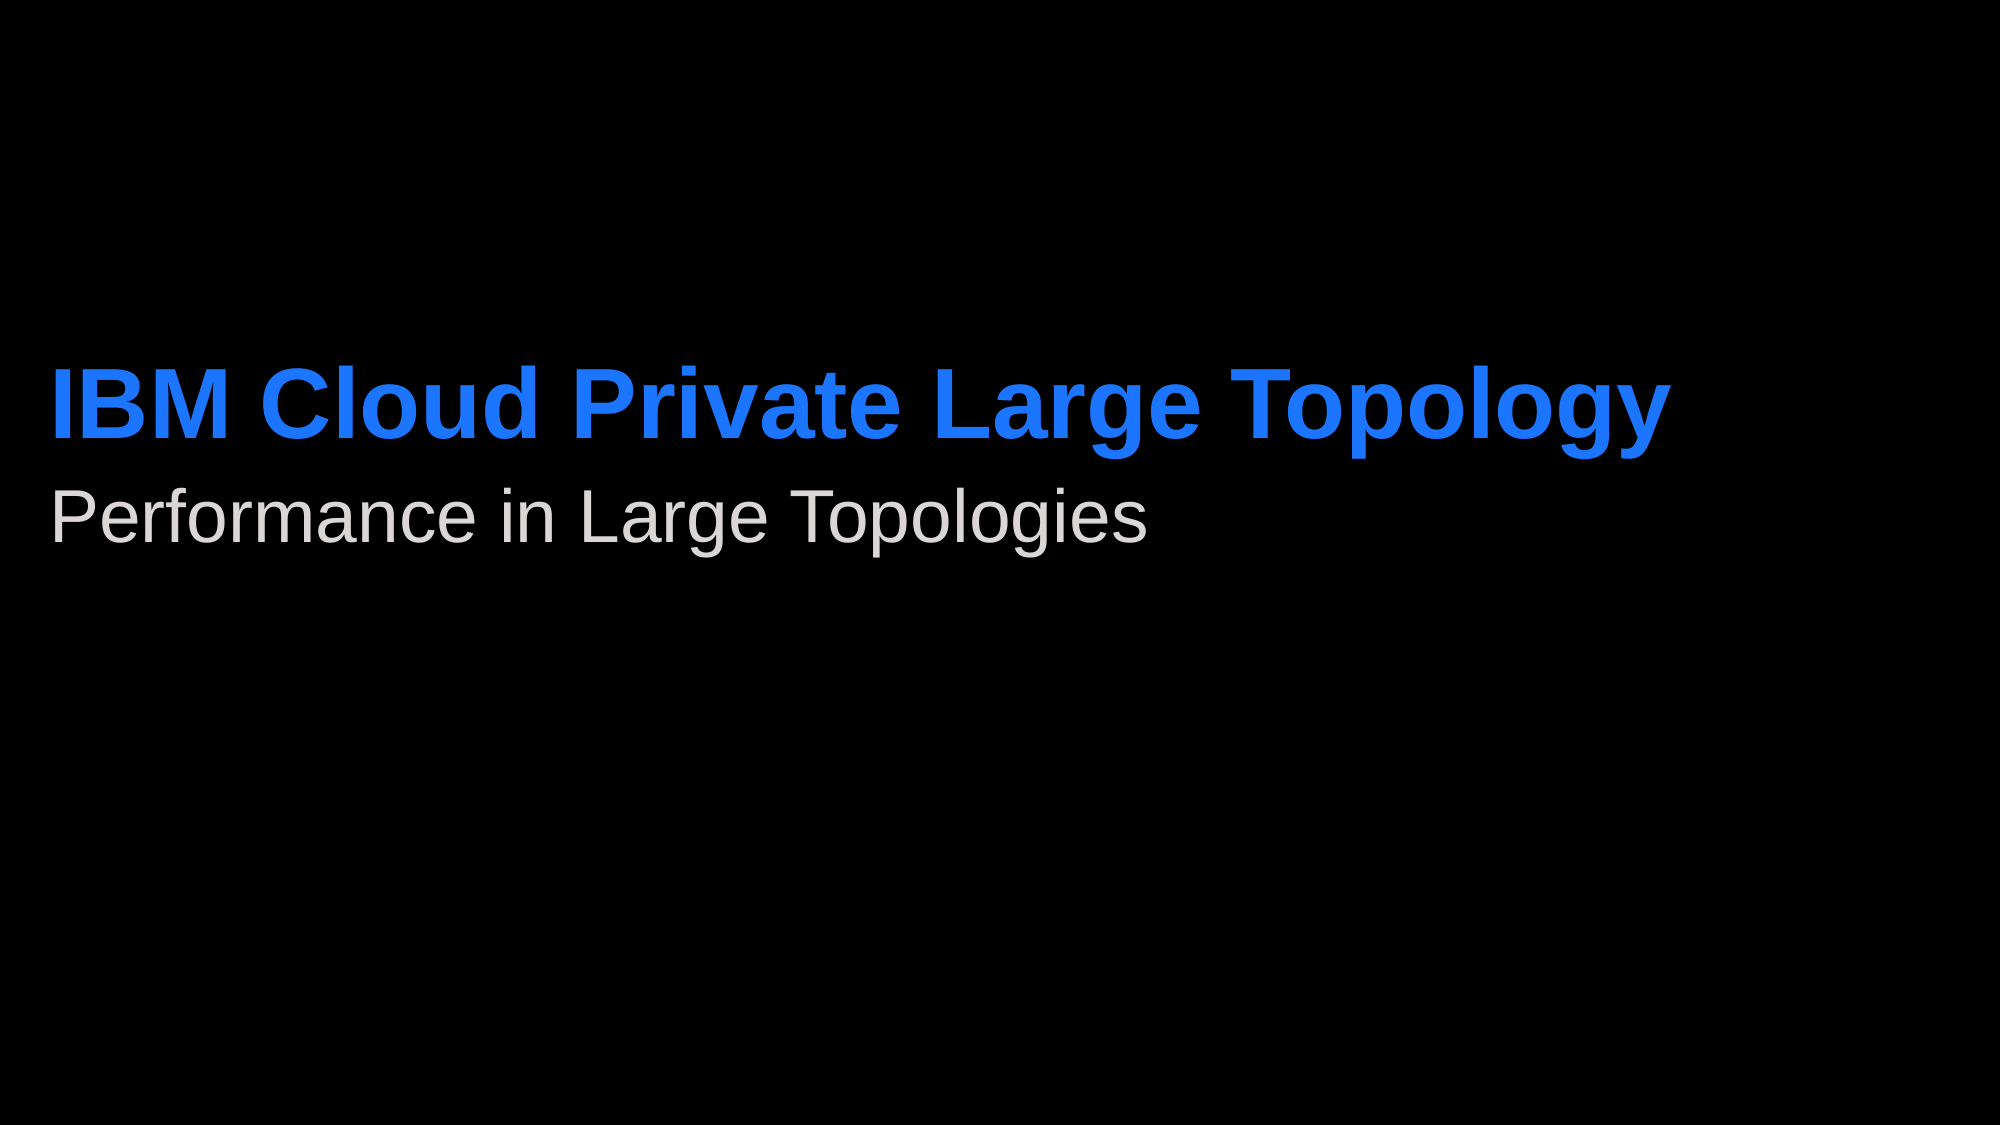

IBM Cloud Private Large Topology
Performance in Large Topologies